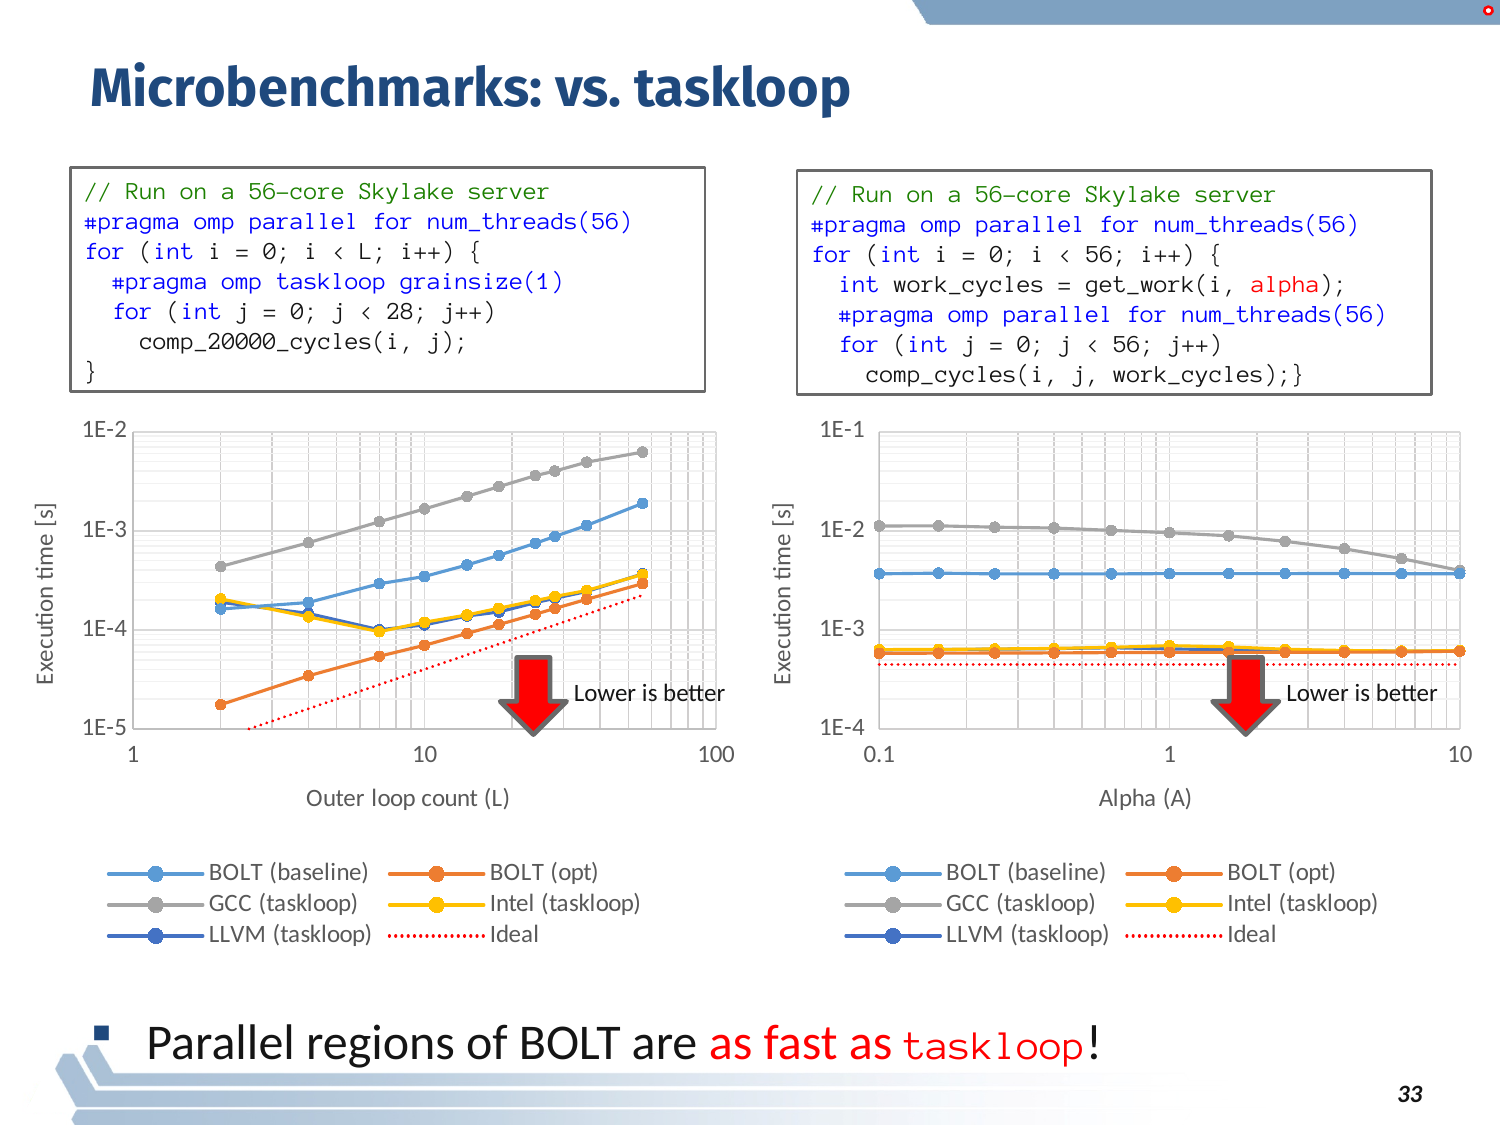

# Microbenchmarks: vs. taskloop
// Run on a 56-core Skylake server
#pragma omp parallel for num_threads(56)
for (int i = 0; i < L; i++) {
  #pragma omp taskloop grainsize(1)
  for (int j = 0; j < 28; j++)
    comp_20000_cycles(i, j);
}
// Run on a 56-core Skylake server
#pragma omp parallel for num_threads(56)
for (int i = 0; i < 56; i++) {
  int work_cycles = get_work(i, alpha);
  #pragma omp parallel for num_threads(56)
  for (int j = 0; j < 56; j++)
    comp_cycles(i, j, work_cycles);}

### Chart

| Category | BOLT (baseline) | BOLT (opt) | GCC (taskloop) | Intel (taskloop) | LLVM (taskloop) | Ideal |
|---|---|---|---|---|---|---|

### Chart

| Category | BOLT (baseline) | BOLT (opt) | GCC (taskloop) | Intel (taskloop) | LLVM (taskloop) | Ideal |
|---|---|---|---|---|---|---|

Lower is better
Lower is better
Parallel regions of BOLT are as fast as taskloop!
33